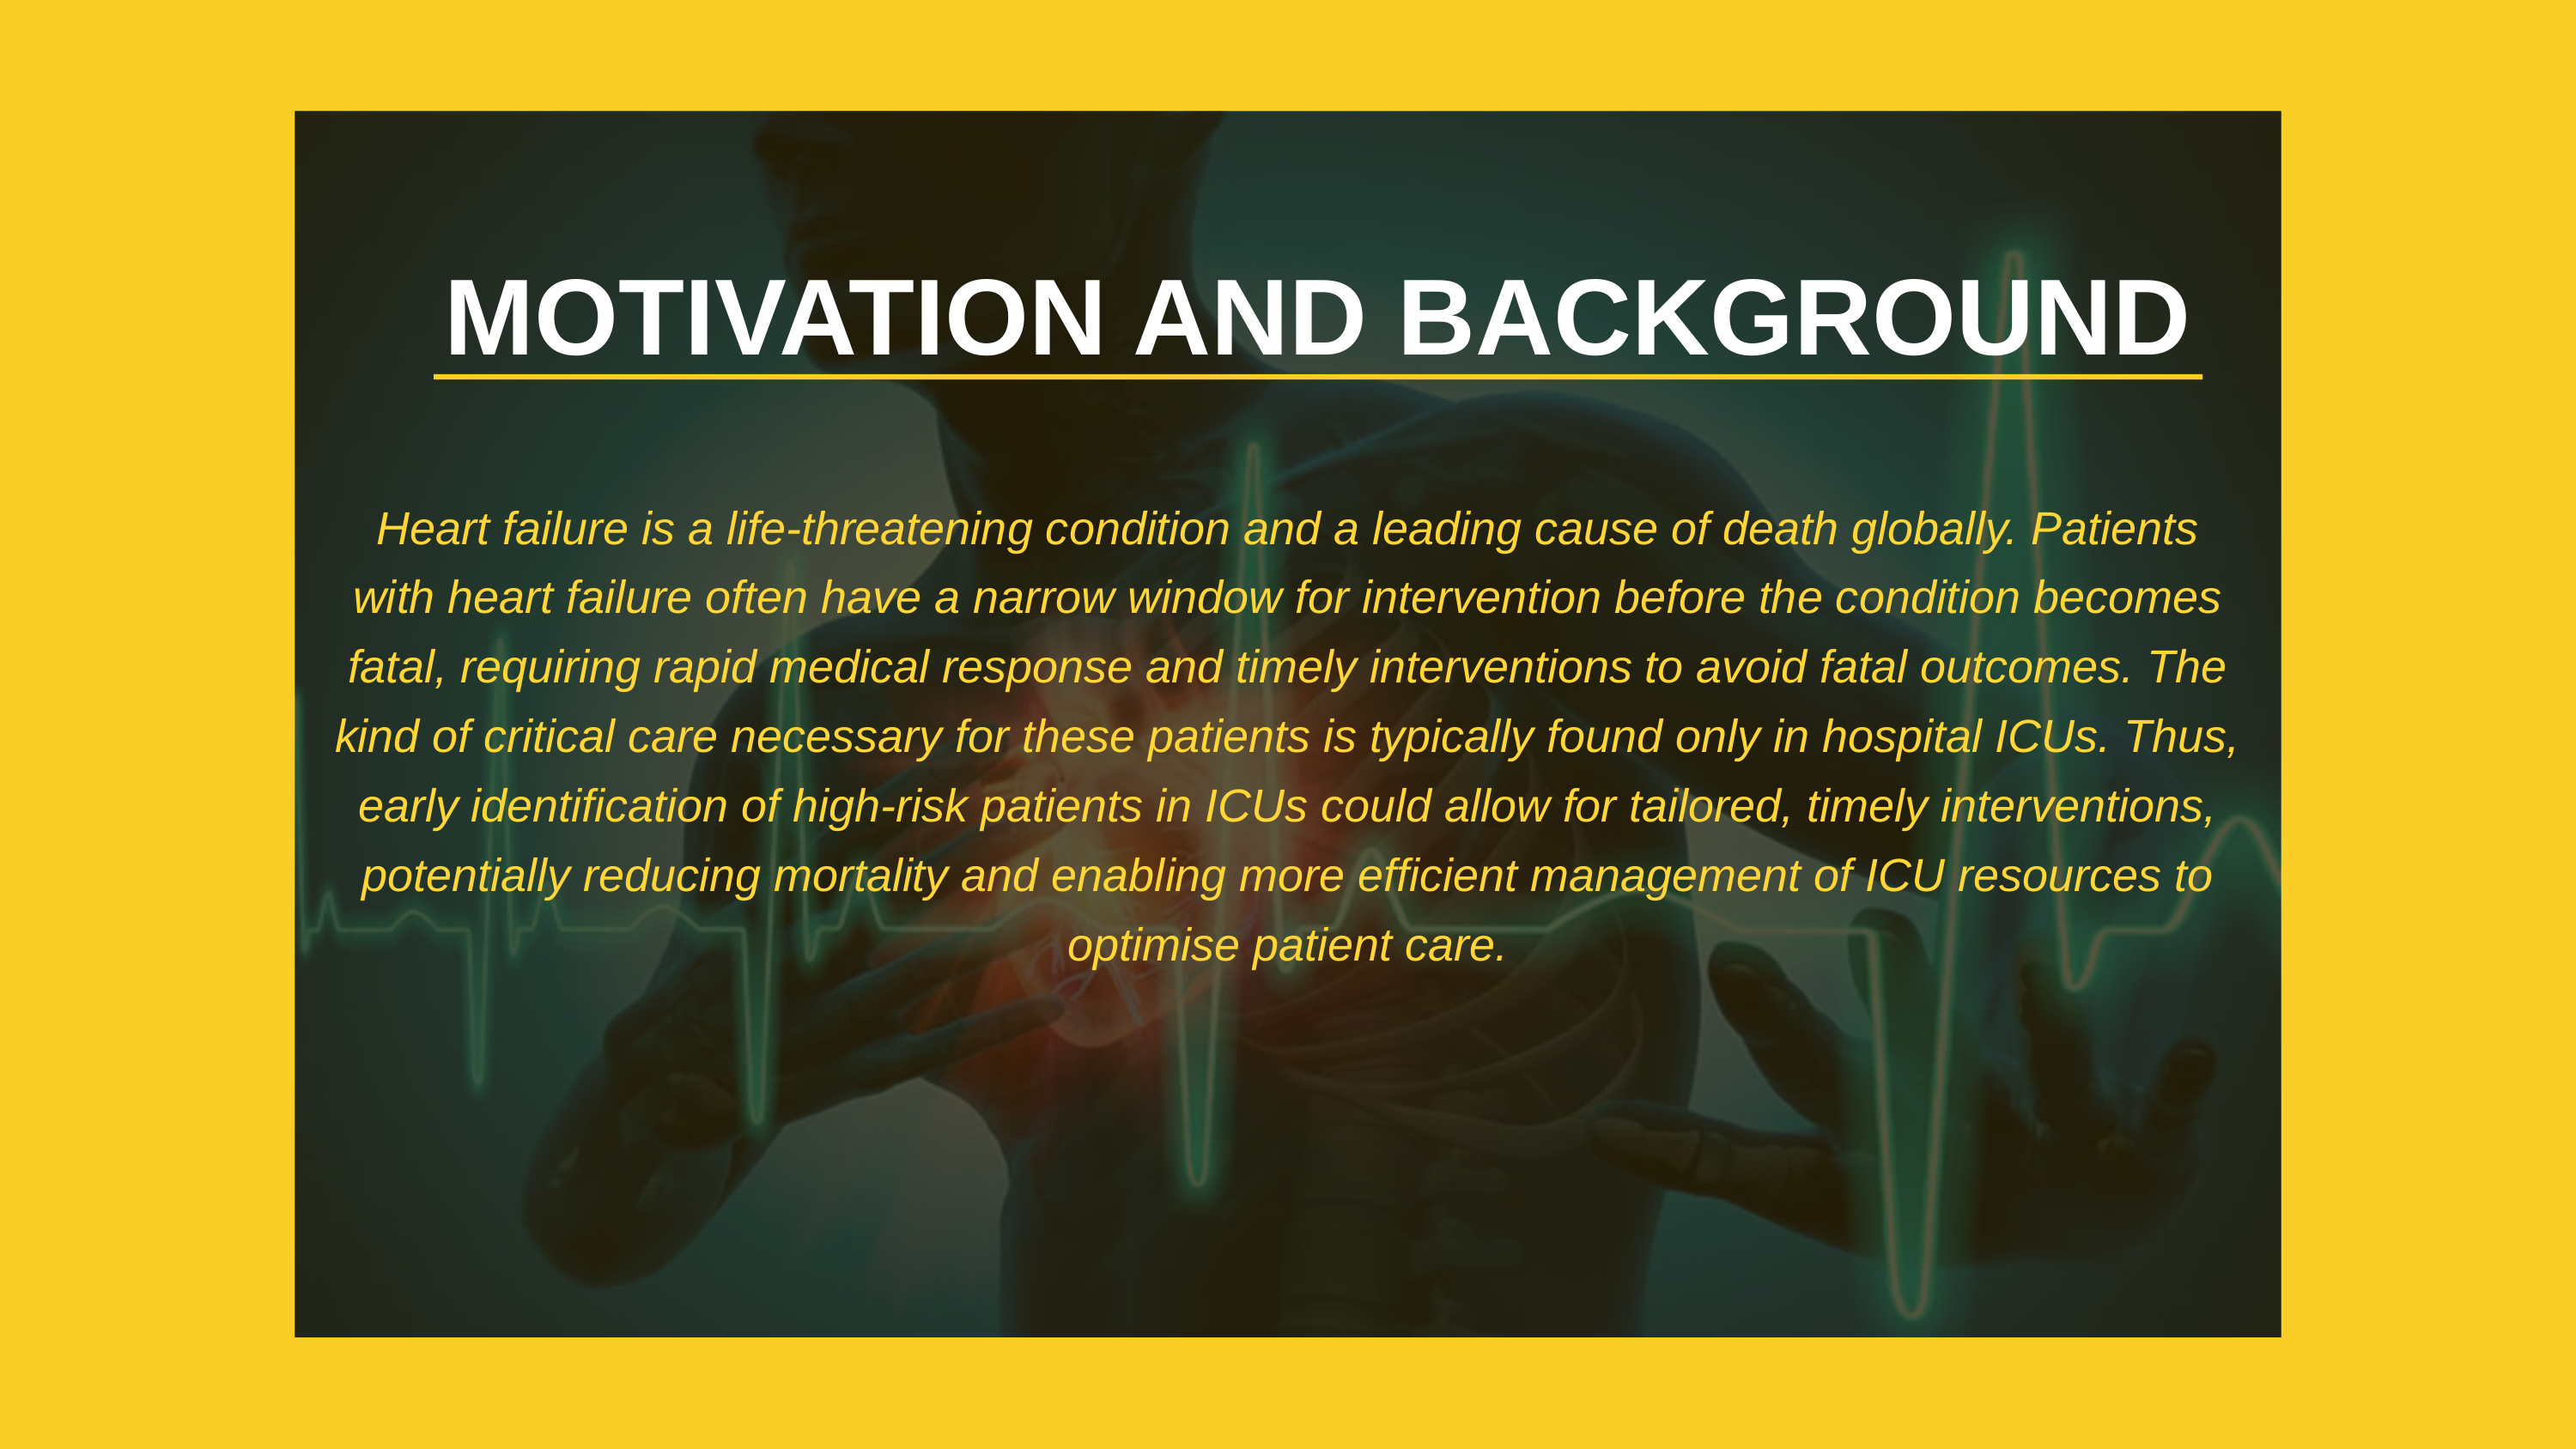

MOTIVATION AND BACKGROUND

Heart failure is a life-threatening condition and a leading cause of death globally. Patients with heart failure often have a narrow window for intervention before the condition becomes fatal, requiring rapid medical response and timely interventions to avoid fatal outcomes. The kind of critical care necessary for these patients is typically found only in hospital ICUs. Thus, early identification of high-risk patients in ICUs could allow for tailored, timely interventions, potentially reducing mortality and enabling more efficient management of ICU resources to optimise patient care.